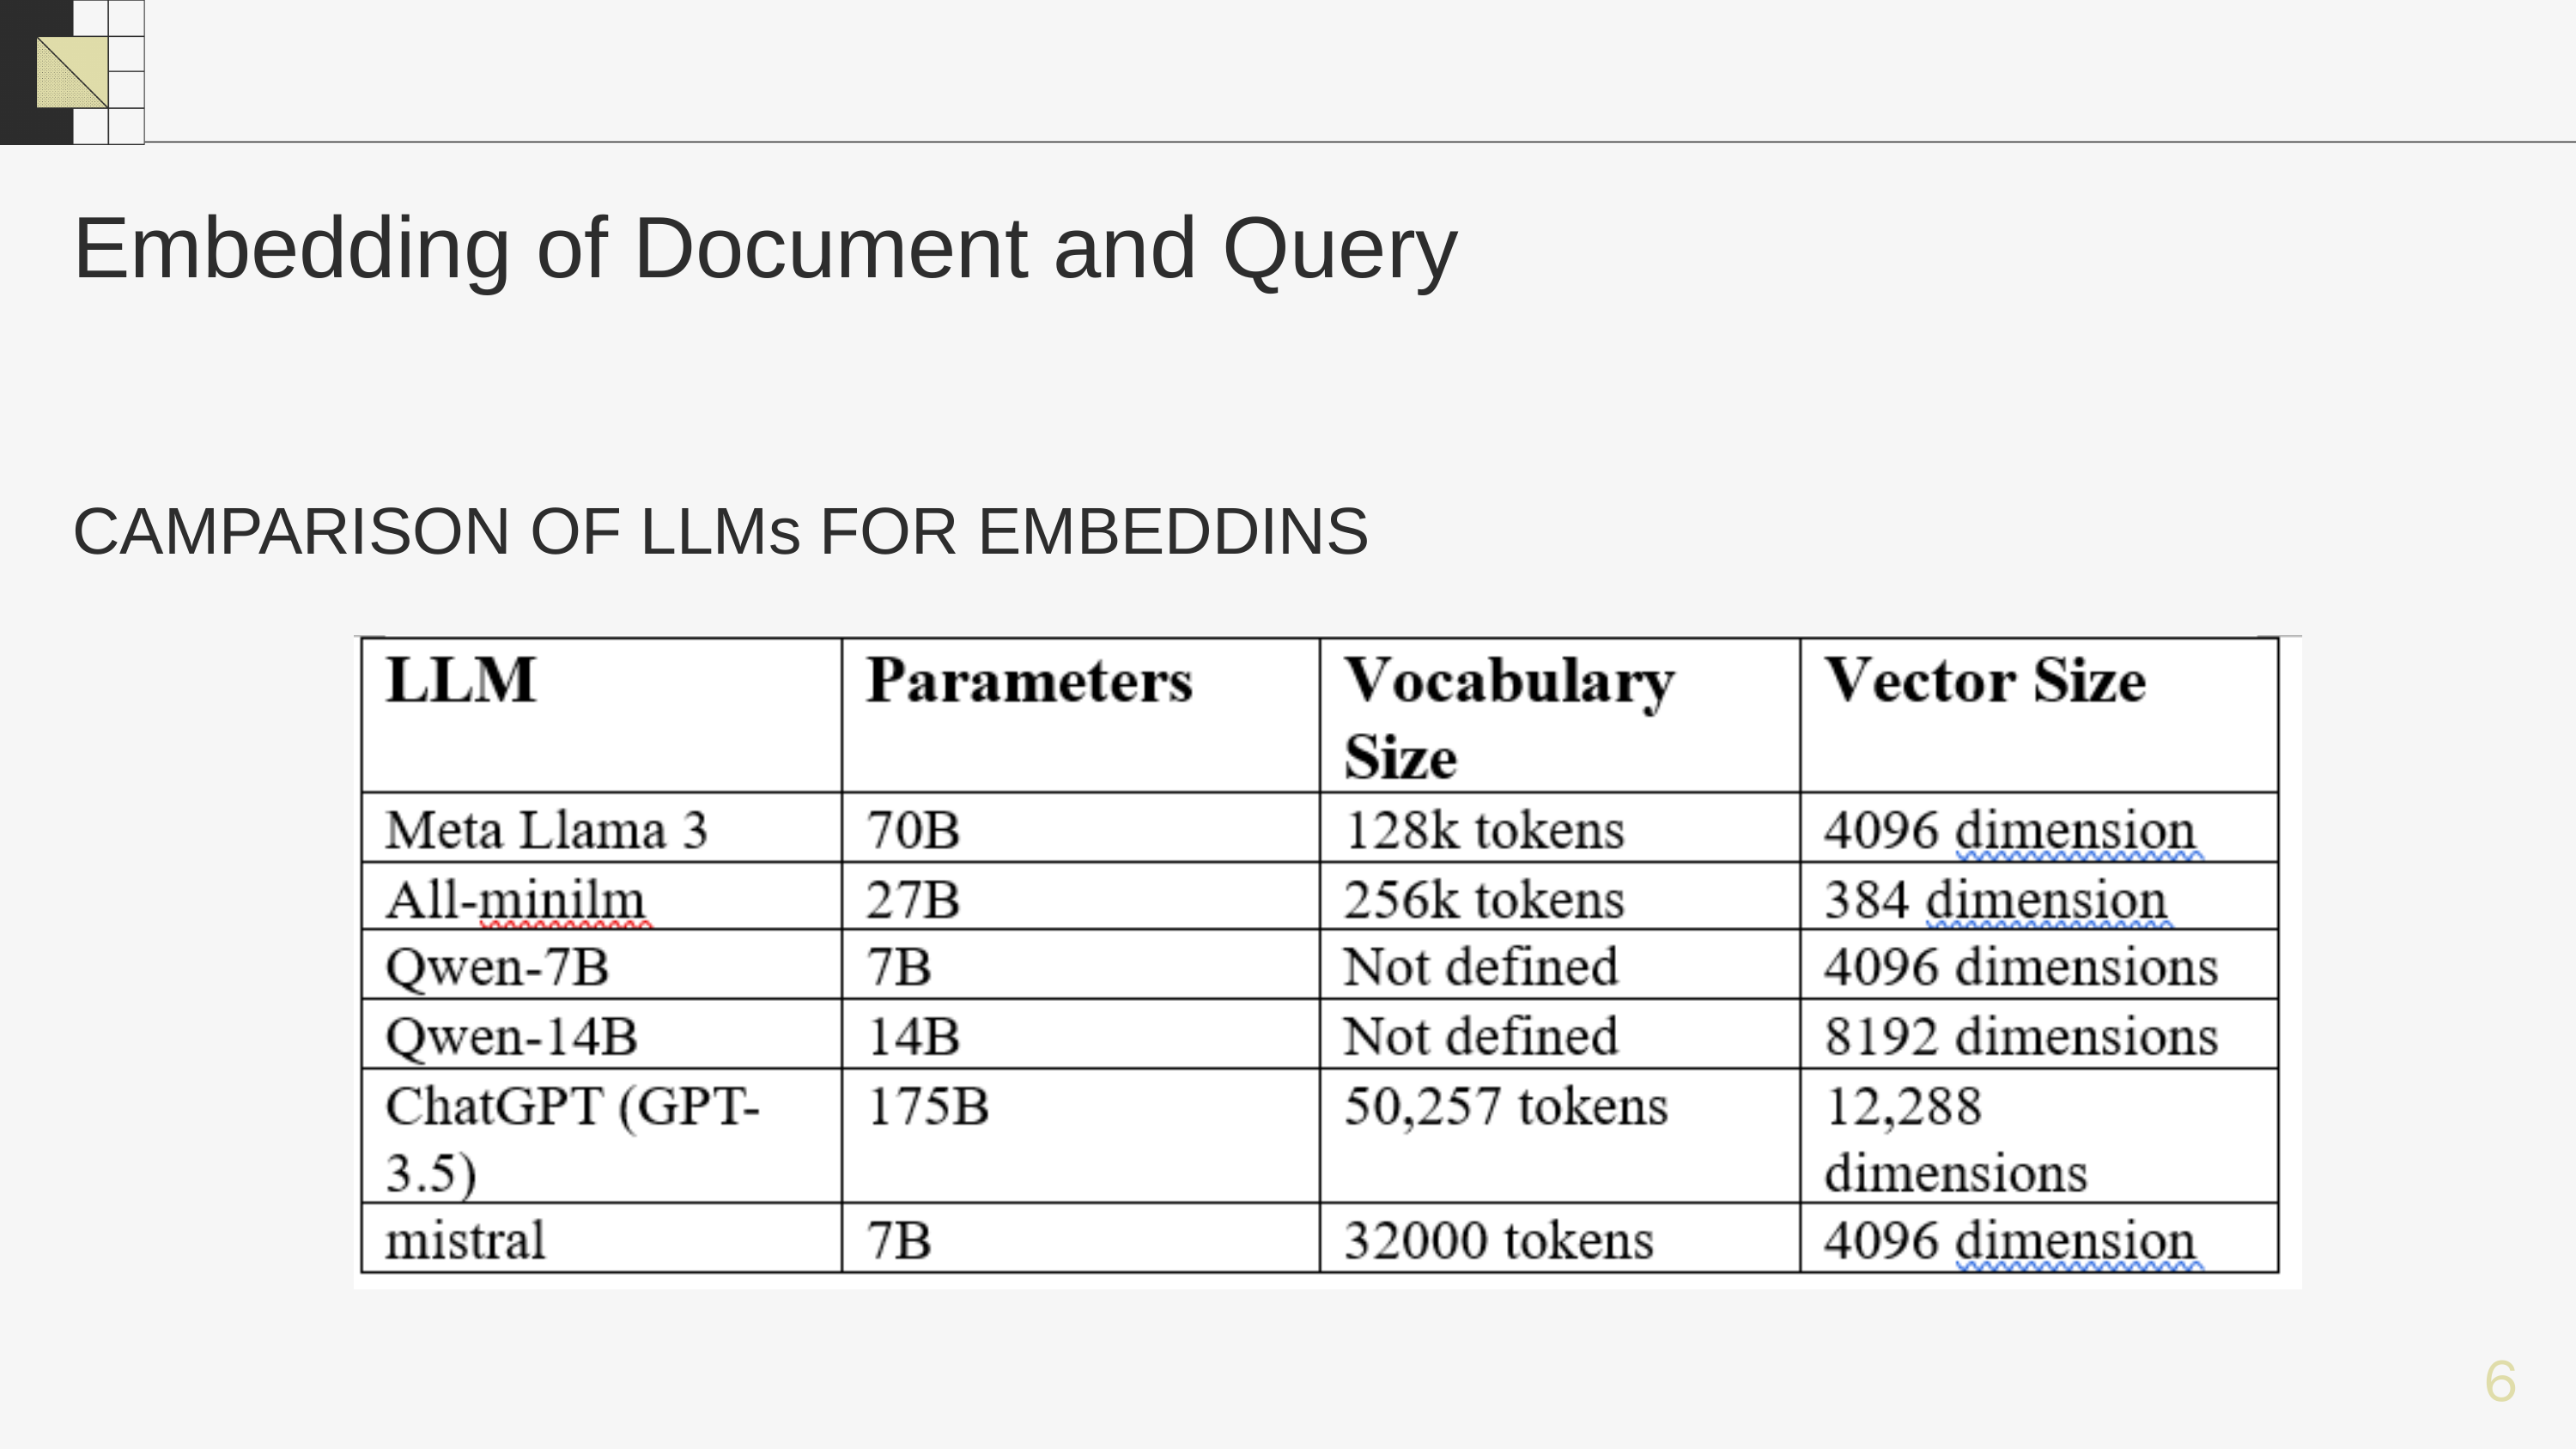

Embedding of Document and Query
CAMPARISON OF LLMs FOR EMBEDDINS

6